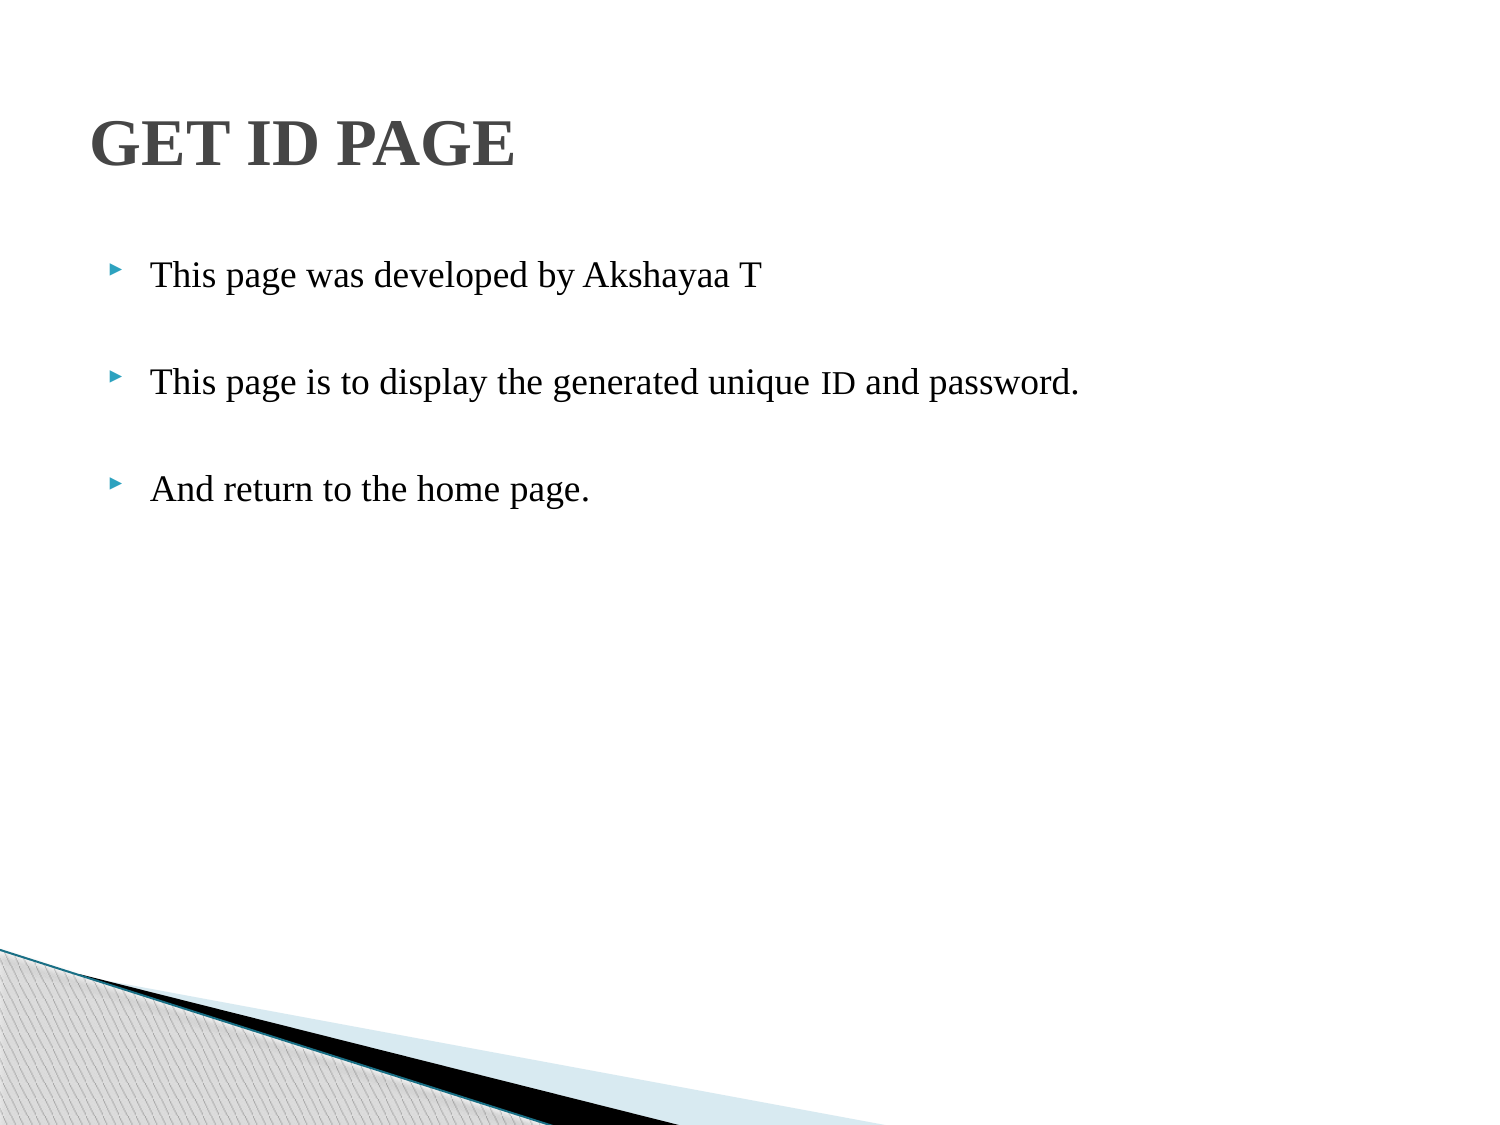

# GET ID PAGE
This page was developed by Akshayaa T

This page is to display the generated unique ID and password.

And return to the home page.